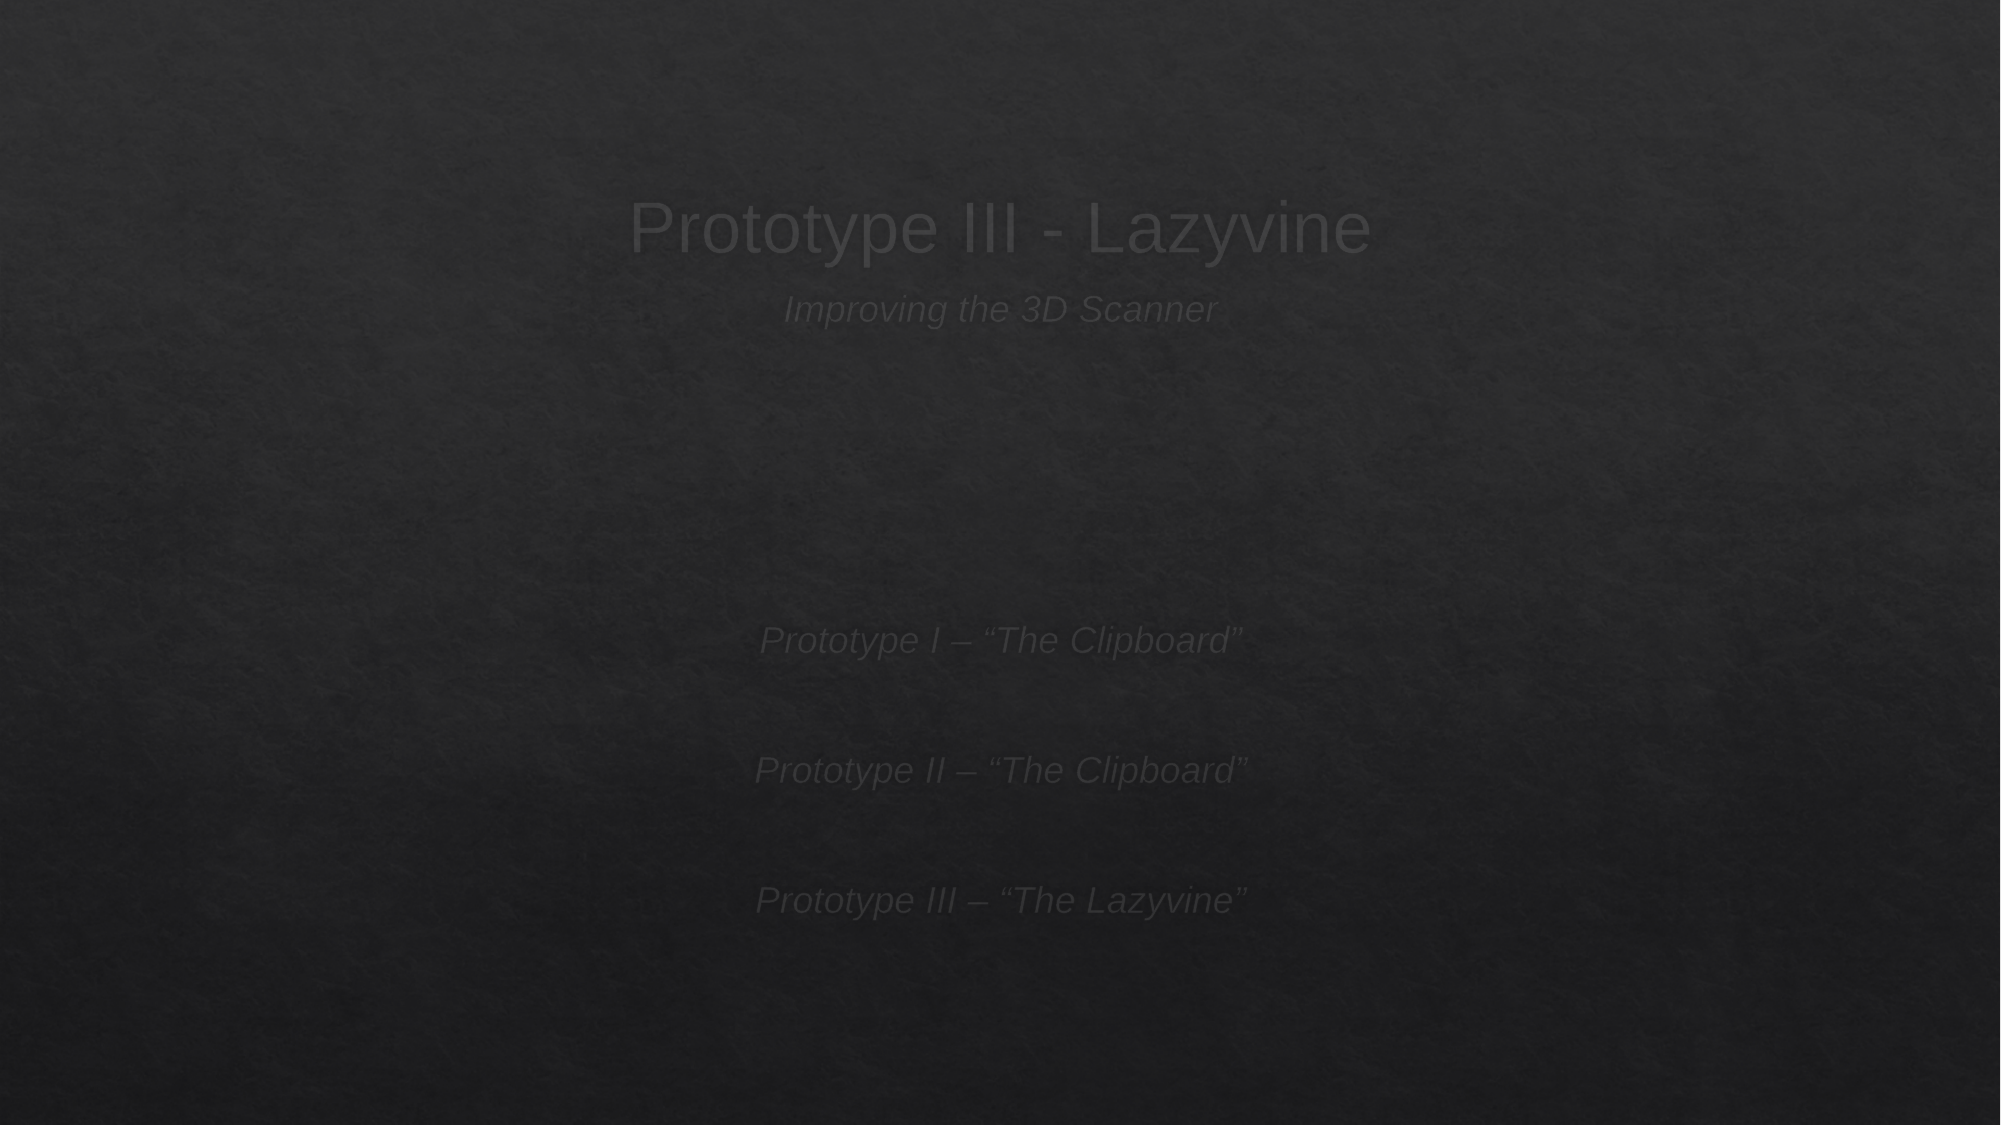

Prototype III - Lazyvine
Improving the 3D Scanner
Prototype I – “The Clipboard”

Prototype II – “The Clipboard”

Prototype III – “The Lazyvine”